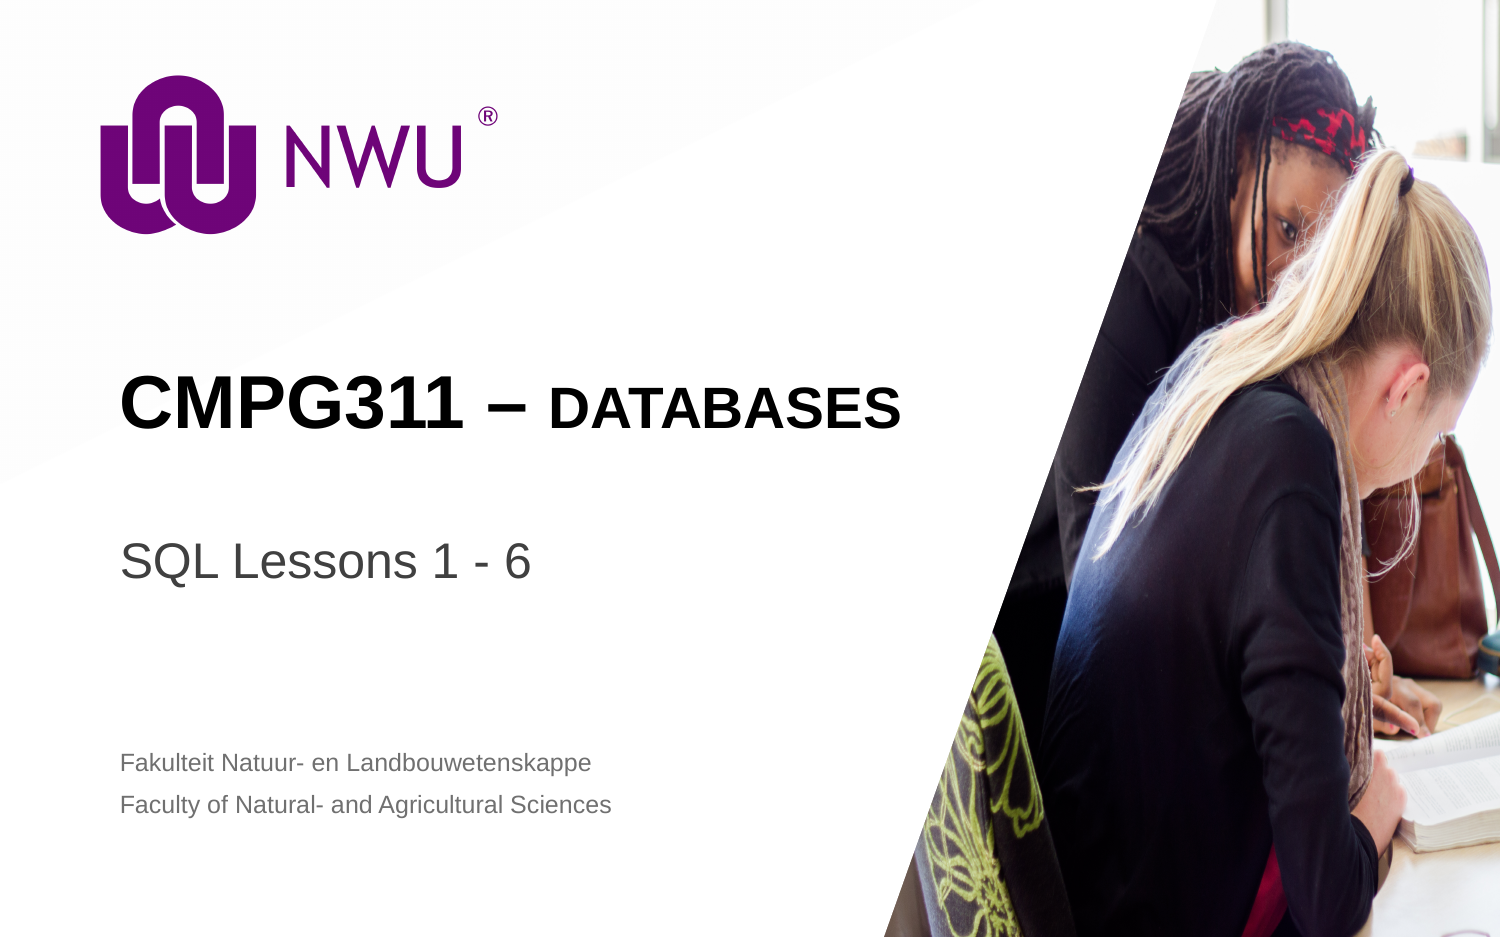

# CMPG311 – DATABASES

SQL Lessons 1 - 6
Fakulteit Natuur- en Landbouwetenskappe
Faculty of Natural- and Agricultural Sciences